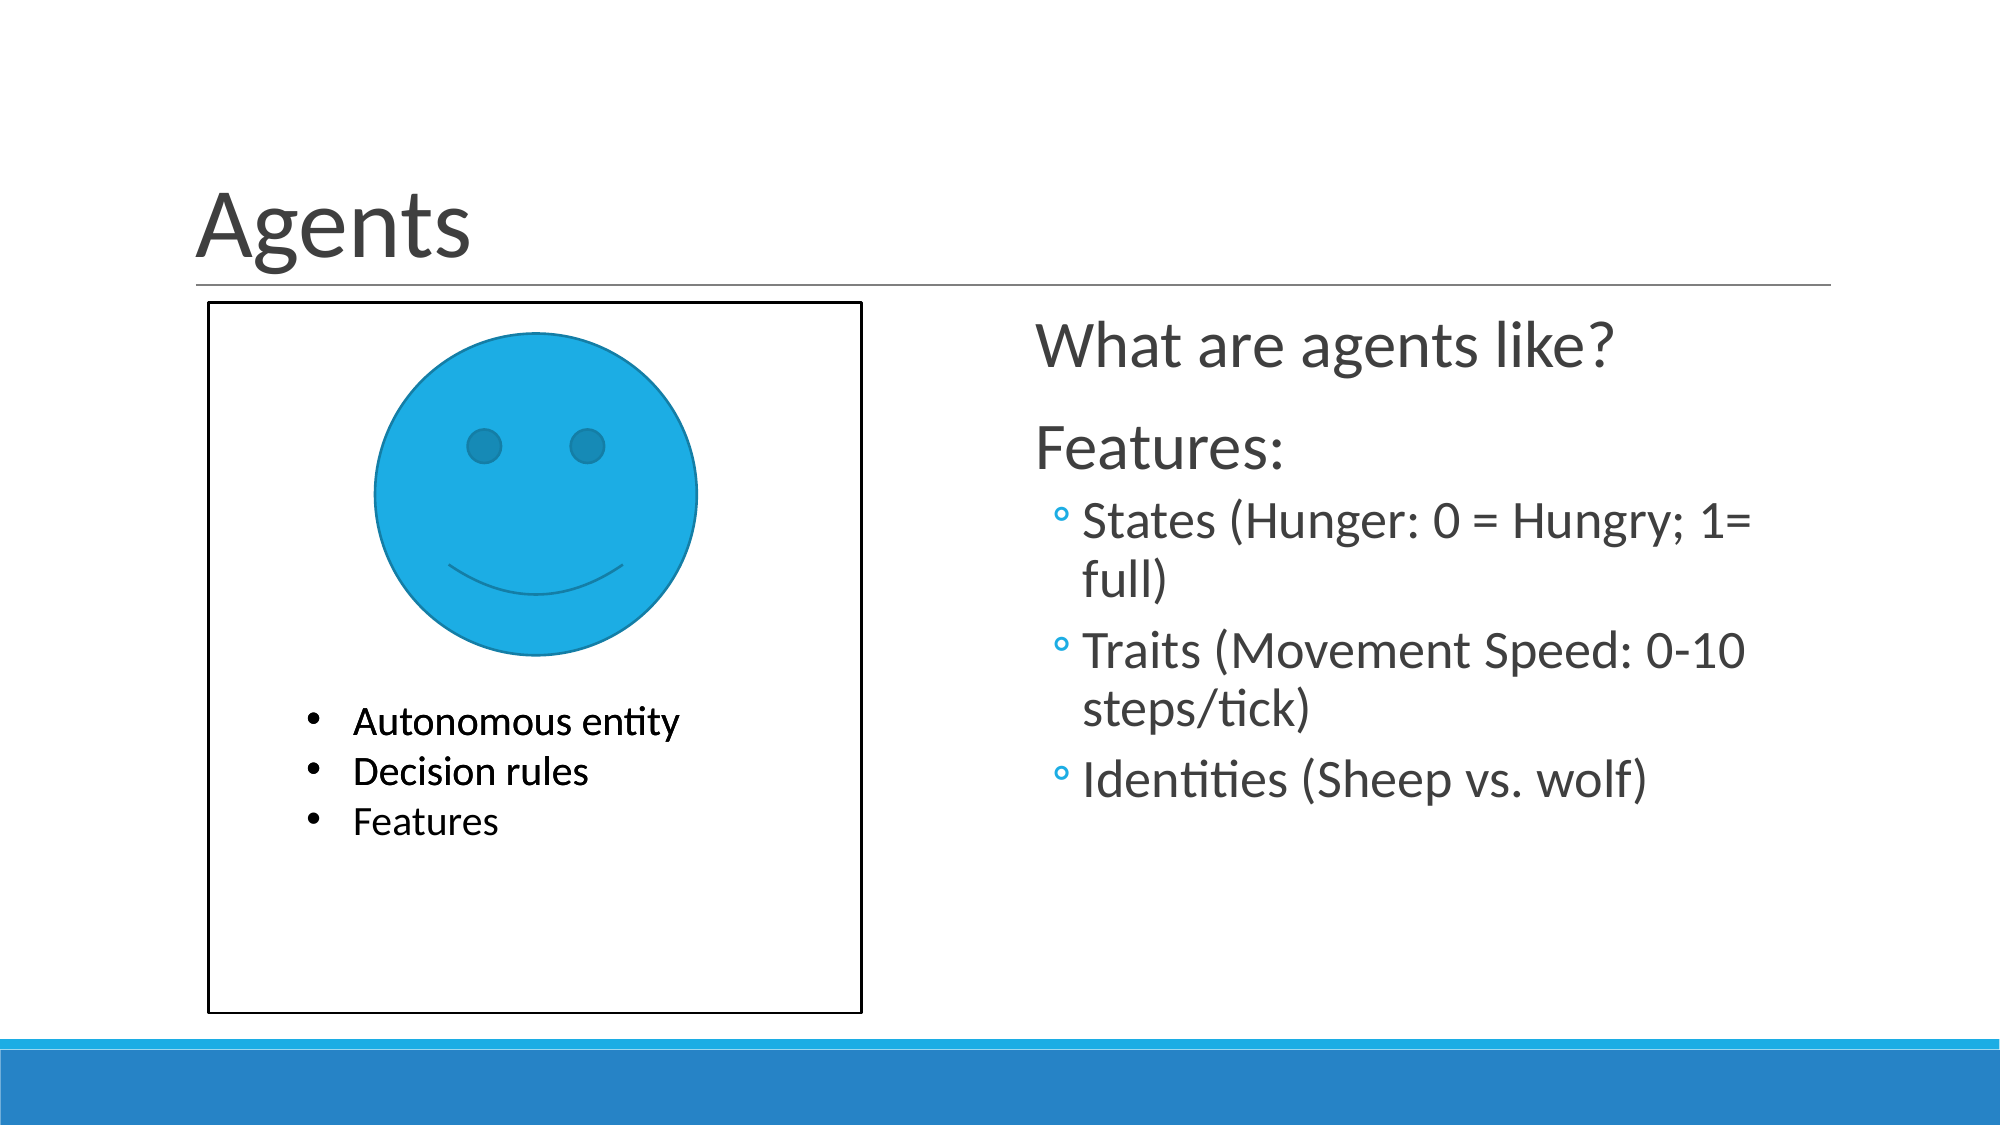

# Agents

What are agents like?
Features:
States (Hunger: 0 = Hungry; 1= full)
Traits (Movement Speed: 0-10 steps/tick)
Identities (Sheep vs. wolf)

Autonomous entity
Decision rules
Autonomous entity
Decision rules
Features